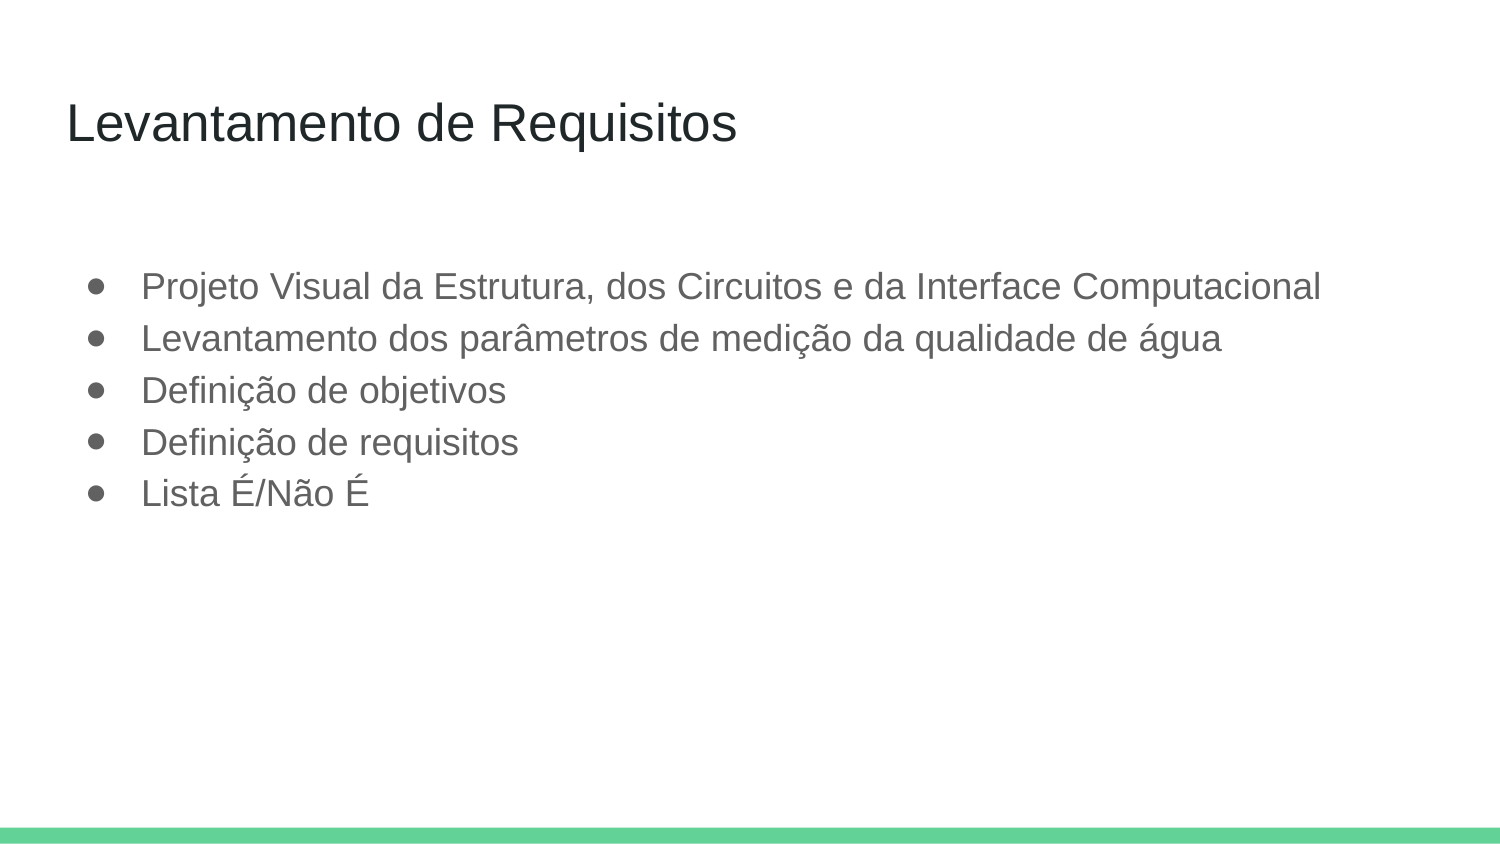

# Levantamento de Requisitos
Projeto Visual da Estrutura, dos Circuitos e da Interface Computacional
Levantamento dos parâmetros de medição da qualidade de água
Definição de objetivos
Definição de requisitos
Lista É/Não É